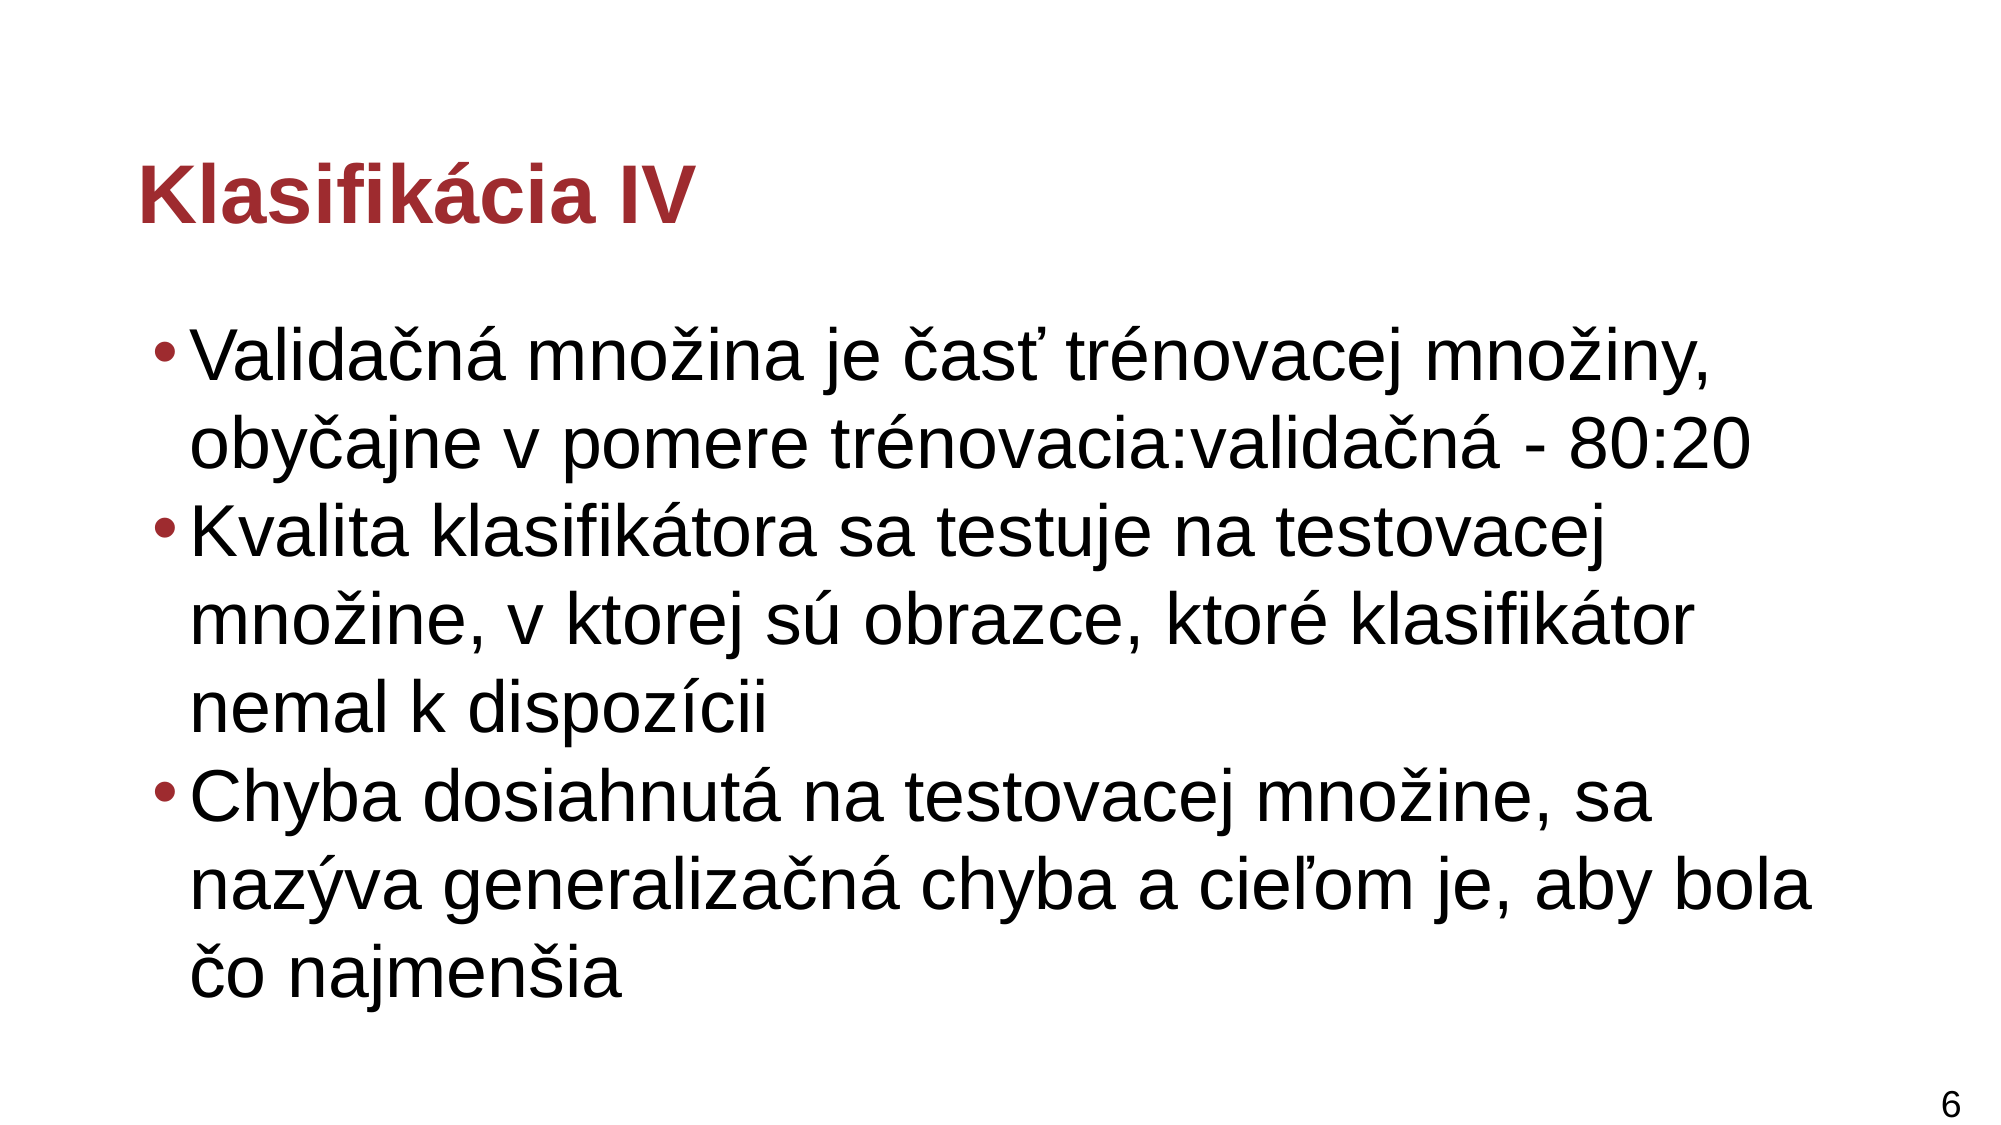

# Klasifikácia IV
Validačná množina je časť trénovacej množiny, obyčajne v pomere trénovacia:validačná - 80:20
Kvalita klasifikátora sa testuje na testovacej množine, v ktorej sú obrazce, ktoré klasifikátor nemal k dispozícii
Chyba dosiahnutá na testovacej množine, sa nazýva generalizačná chyba a cieľom je, aby bola čo najmenšia